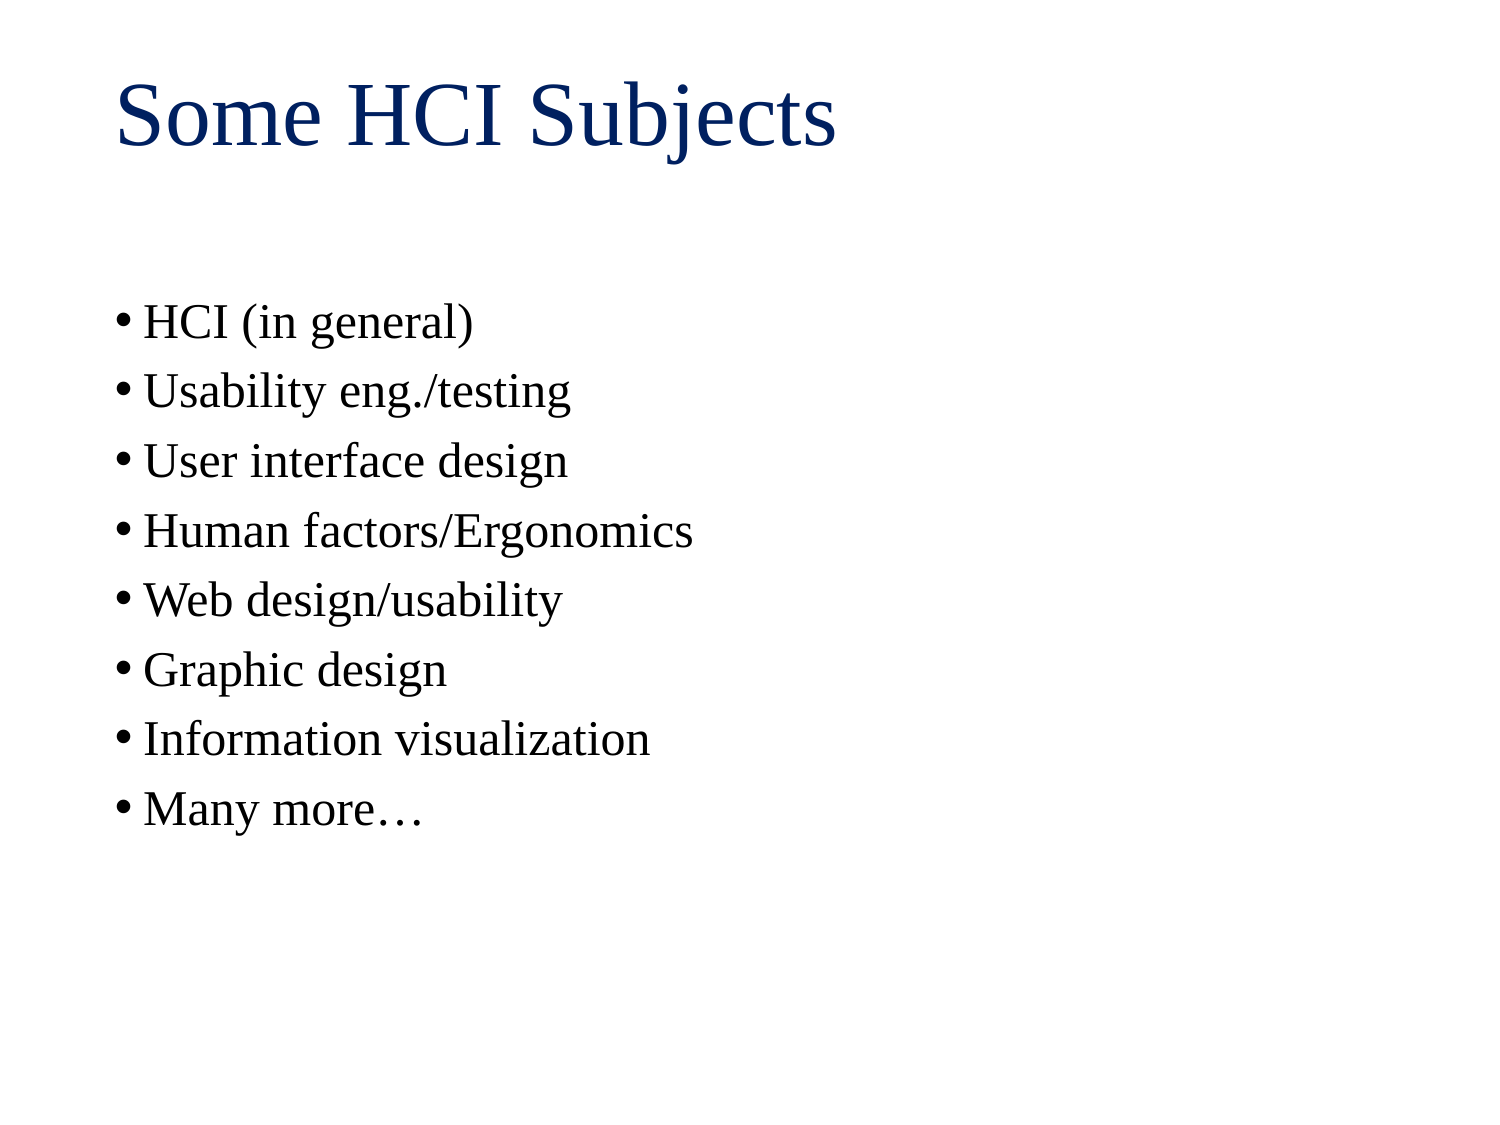

# Some HCI Subjects
HCI (in general)
Usability eng./testing
User interface design
Human factors/Ergonomics
Web design/usability
Graphic design
Information visualization
Many more…